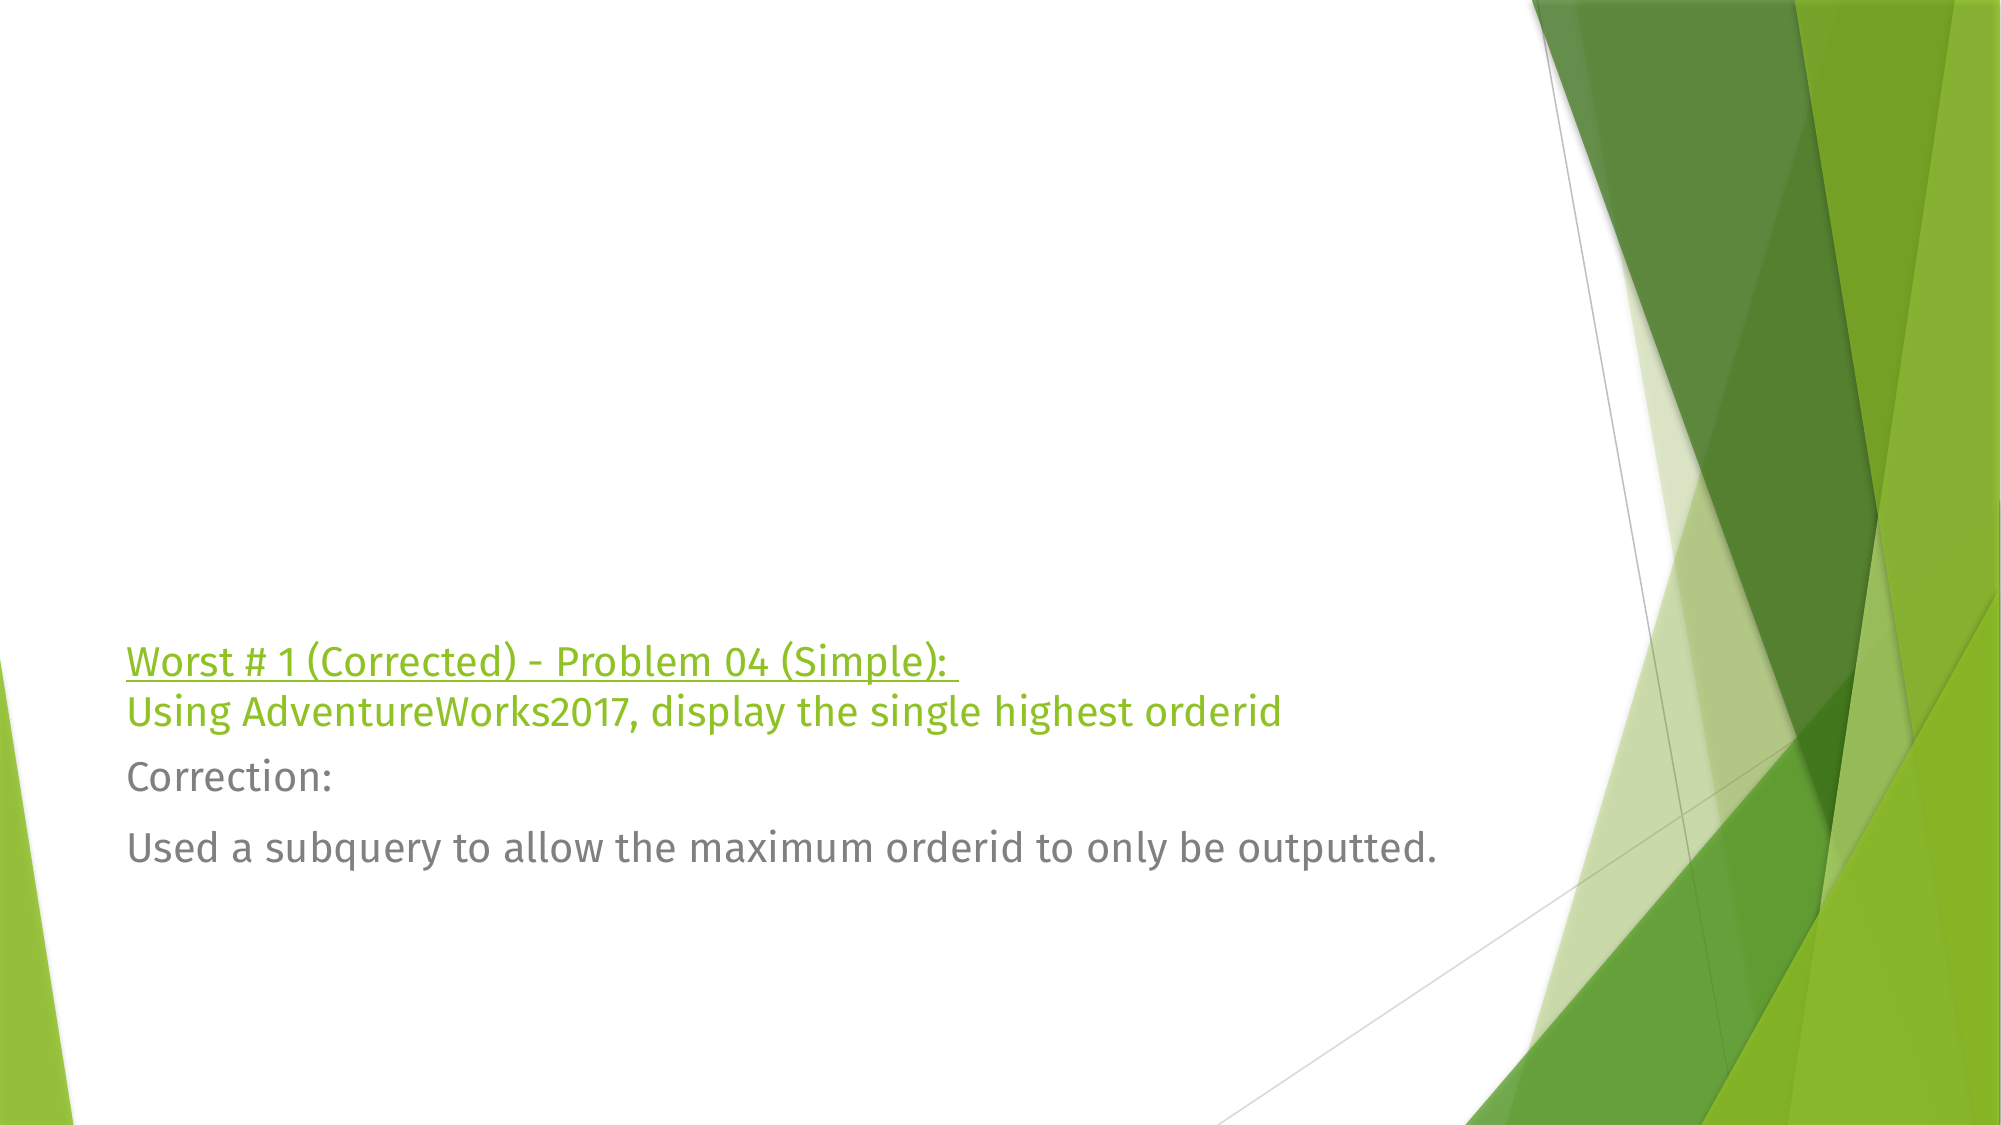

# Worst # 1 (Corrected) - Problem 04 (Simple): Using AdventureWorks2017, display the single highest orderid
Correction:
Used a subquery to allow the maximum orderid to only be outputted.